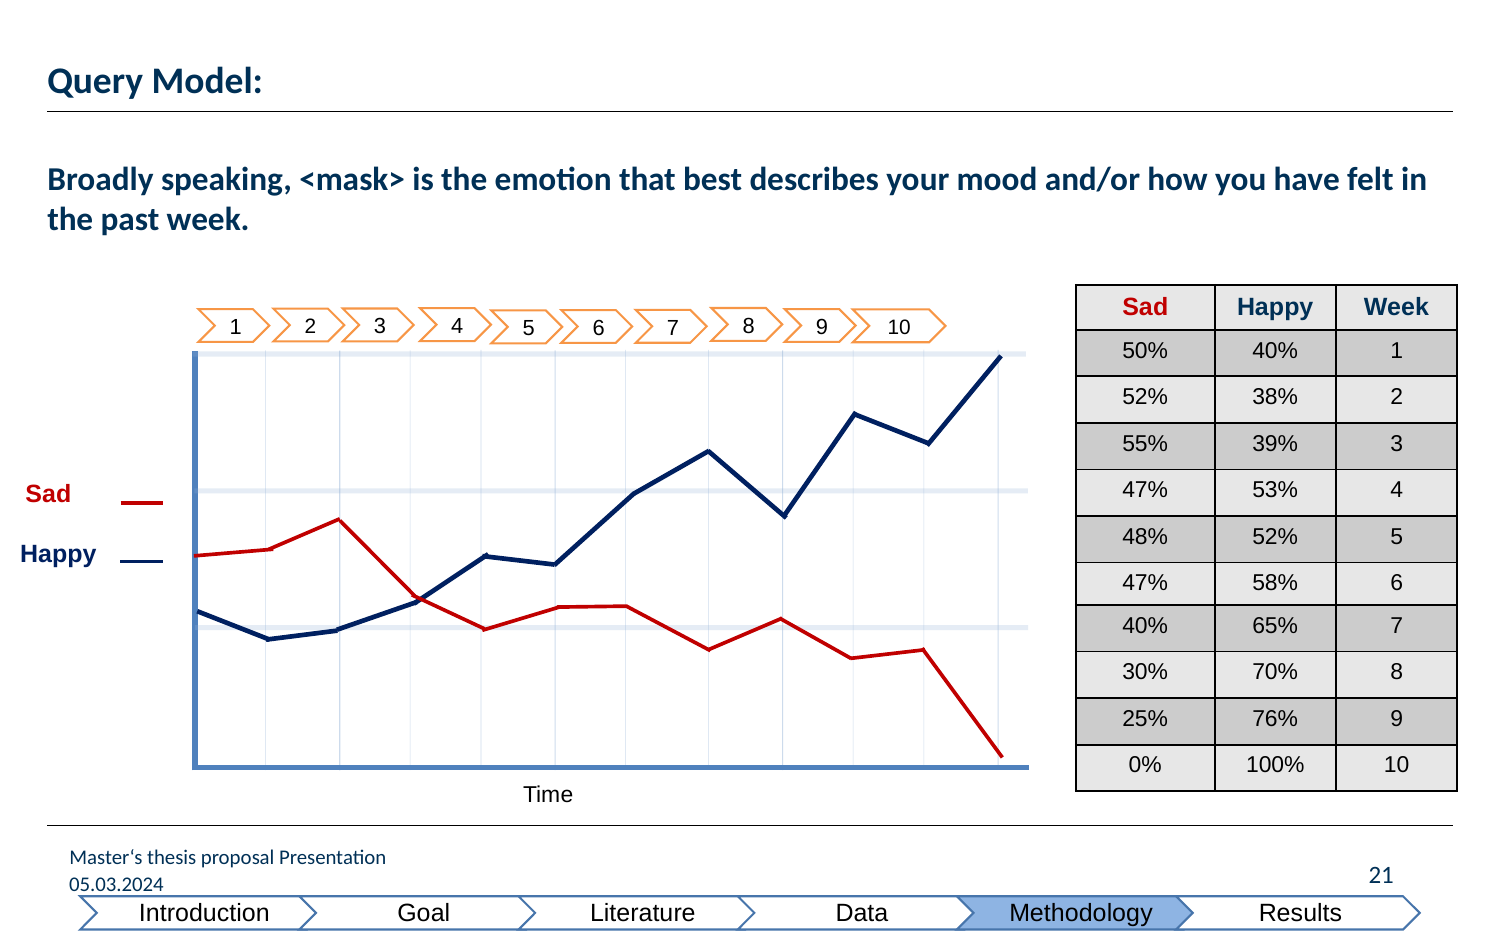

# Query Model:
Broadly speaking, <mask> is the emotion that best describes your mood and/or how you have felt in the past week.

| Sad | Happy | Week |
| --- | --- | --- |
| 50% | 40% | 1 |
| 52% | 38% | 2 |
| 55% | 39% | 3 |
| 47% | 53% | 4 |
| 48% | 52% | 5 |
| 47% | 58% | 6 |
| 40% | 65% | 7 |
| 30% | 70% | 8 |
| 25% | 76% | 9 |
| 0% | 100% | 10 |
8
4
3
2
9
1
10
7
6
5
Sad
Happy
Time

Introduction
Goal
Literature
Data
Methodology
Results